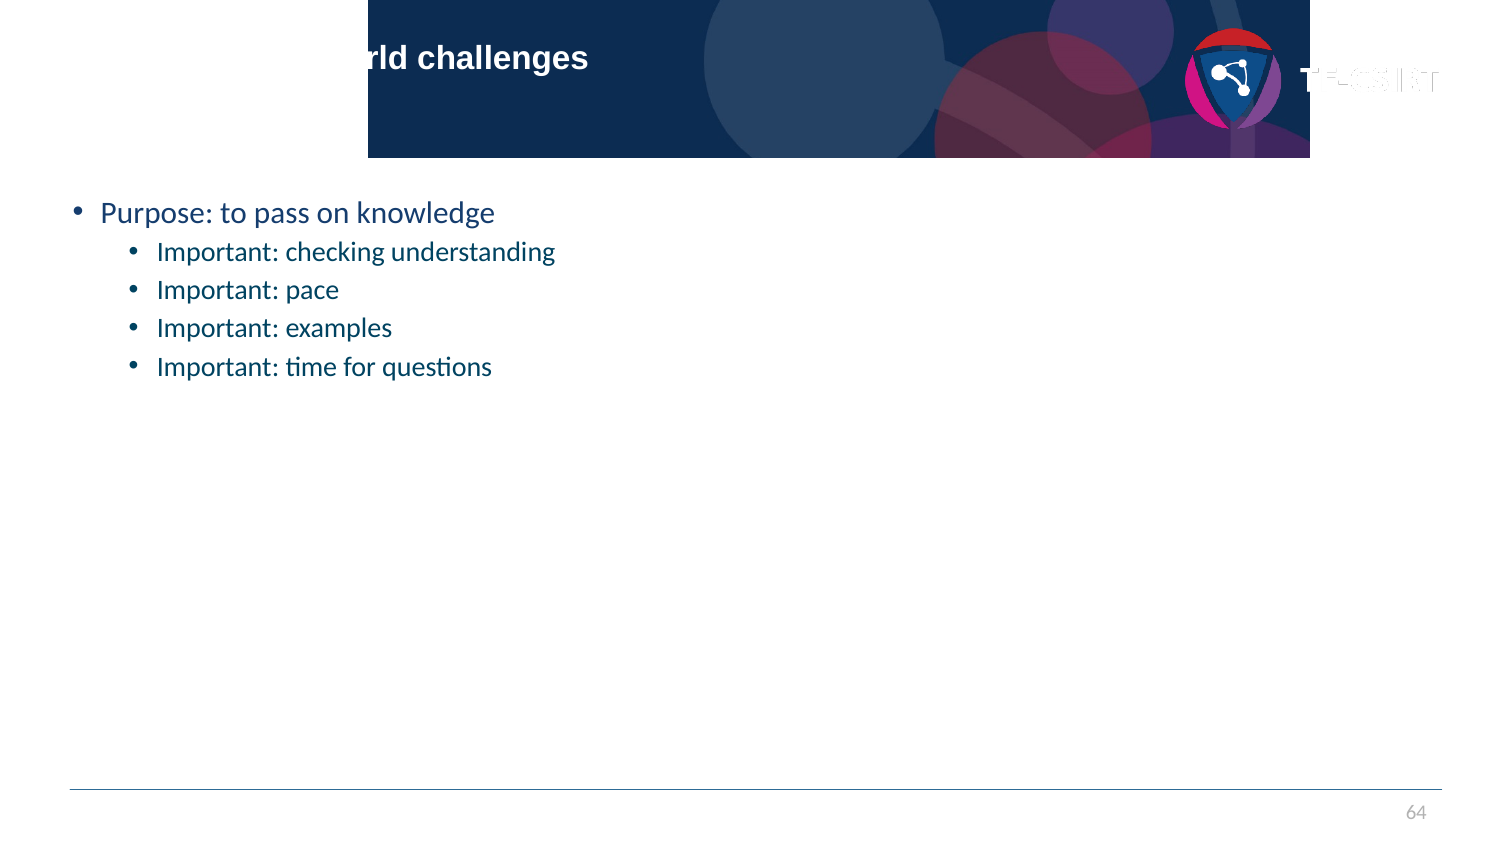

# Section 3: Real world challenges
Purpose: to pass on knowledge
Important: checking understanding
Important: pace
Important: examples
Important: time for questions

64